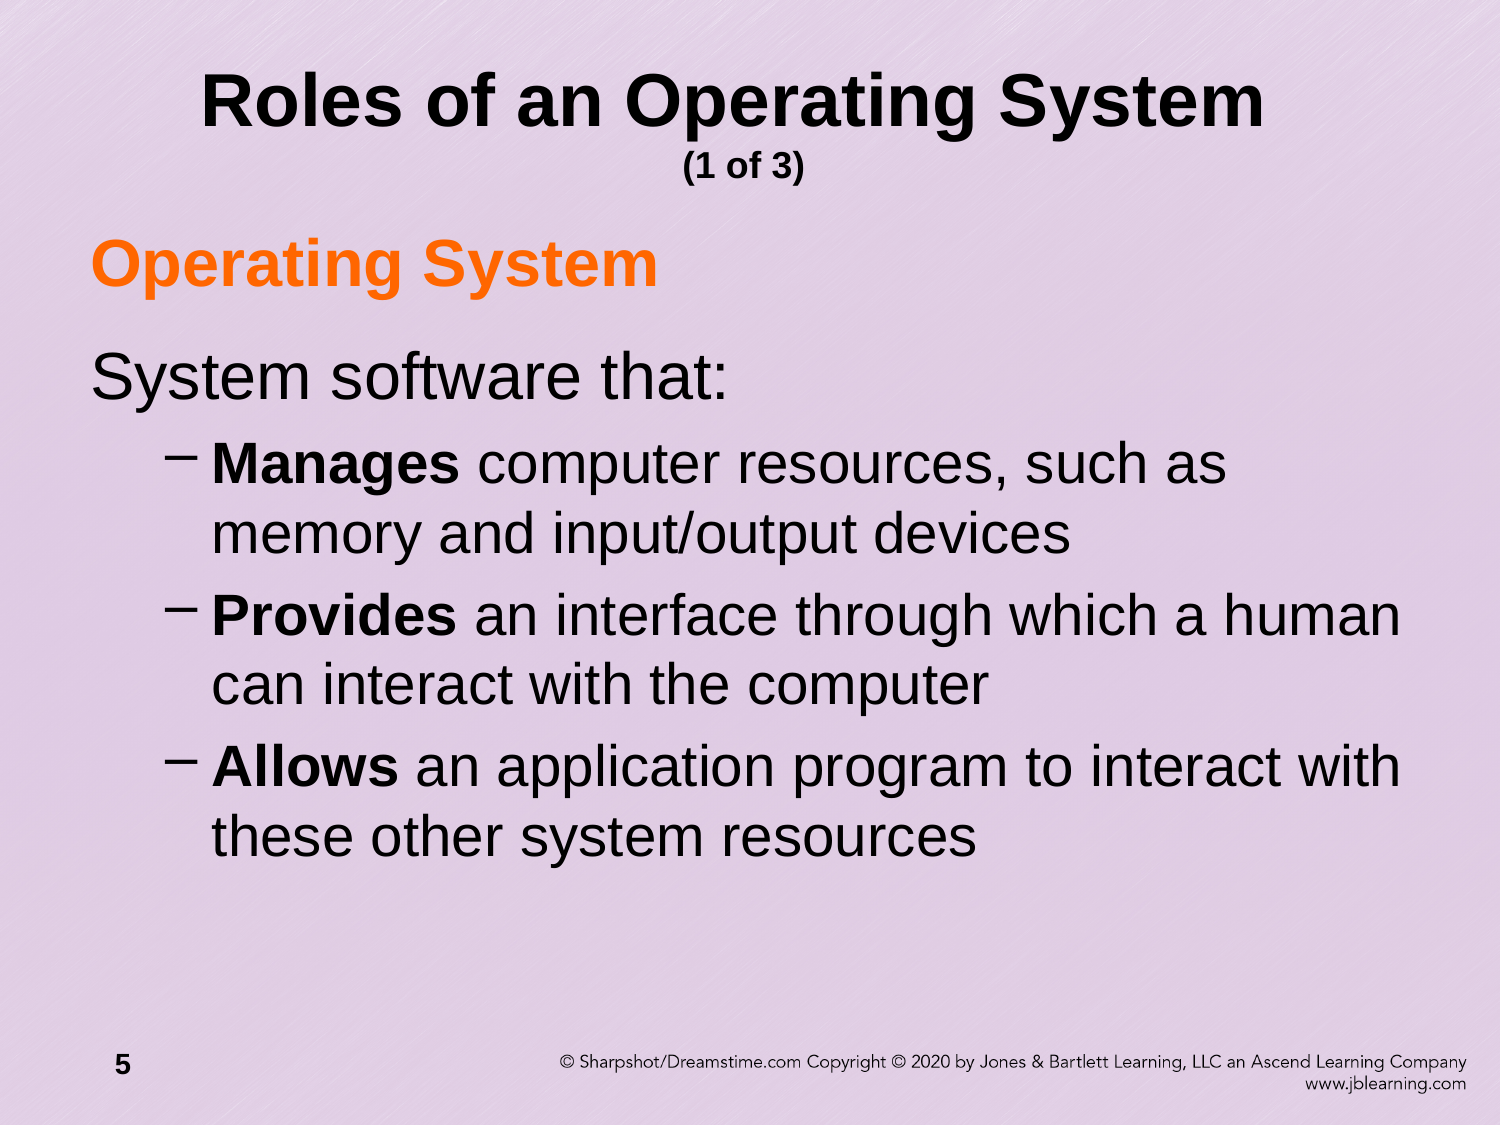

# Roles of an Operating System (1 of 3)
Operating System
System software that:
Manages computer resources, such as memory and input/output devices
Provides an interface through which a human can interact with the computer
Allows an application program to interact with these other system resources
5